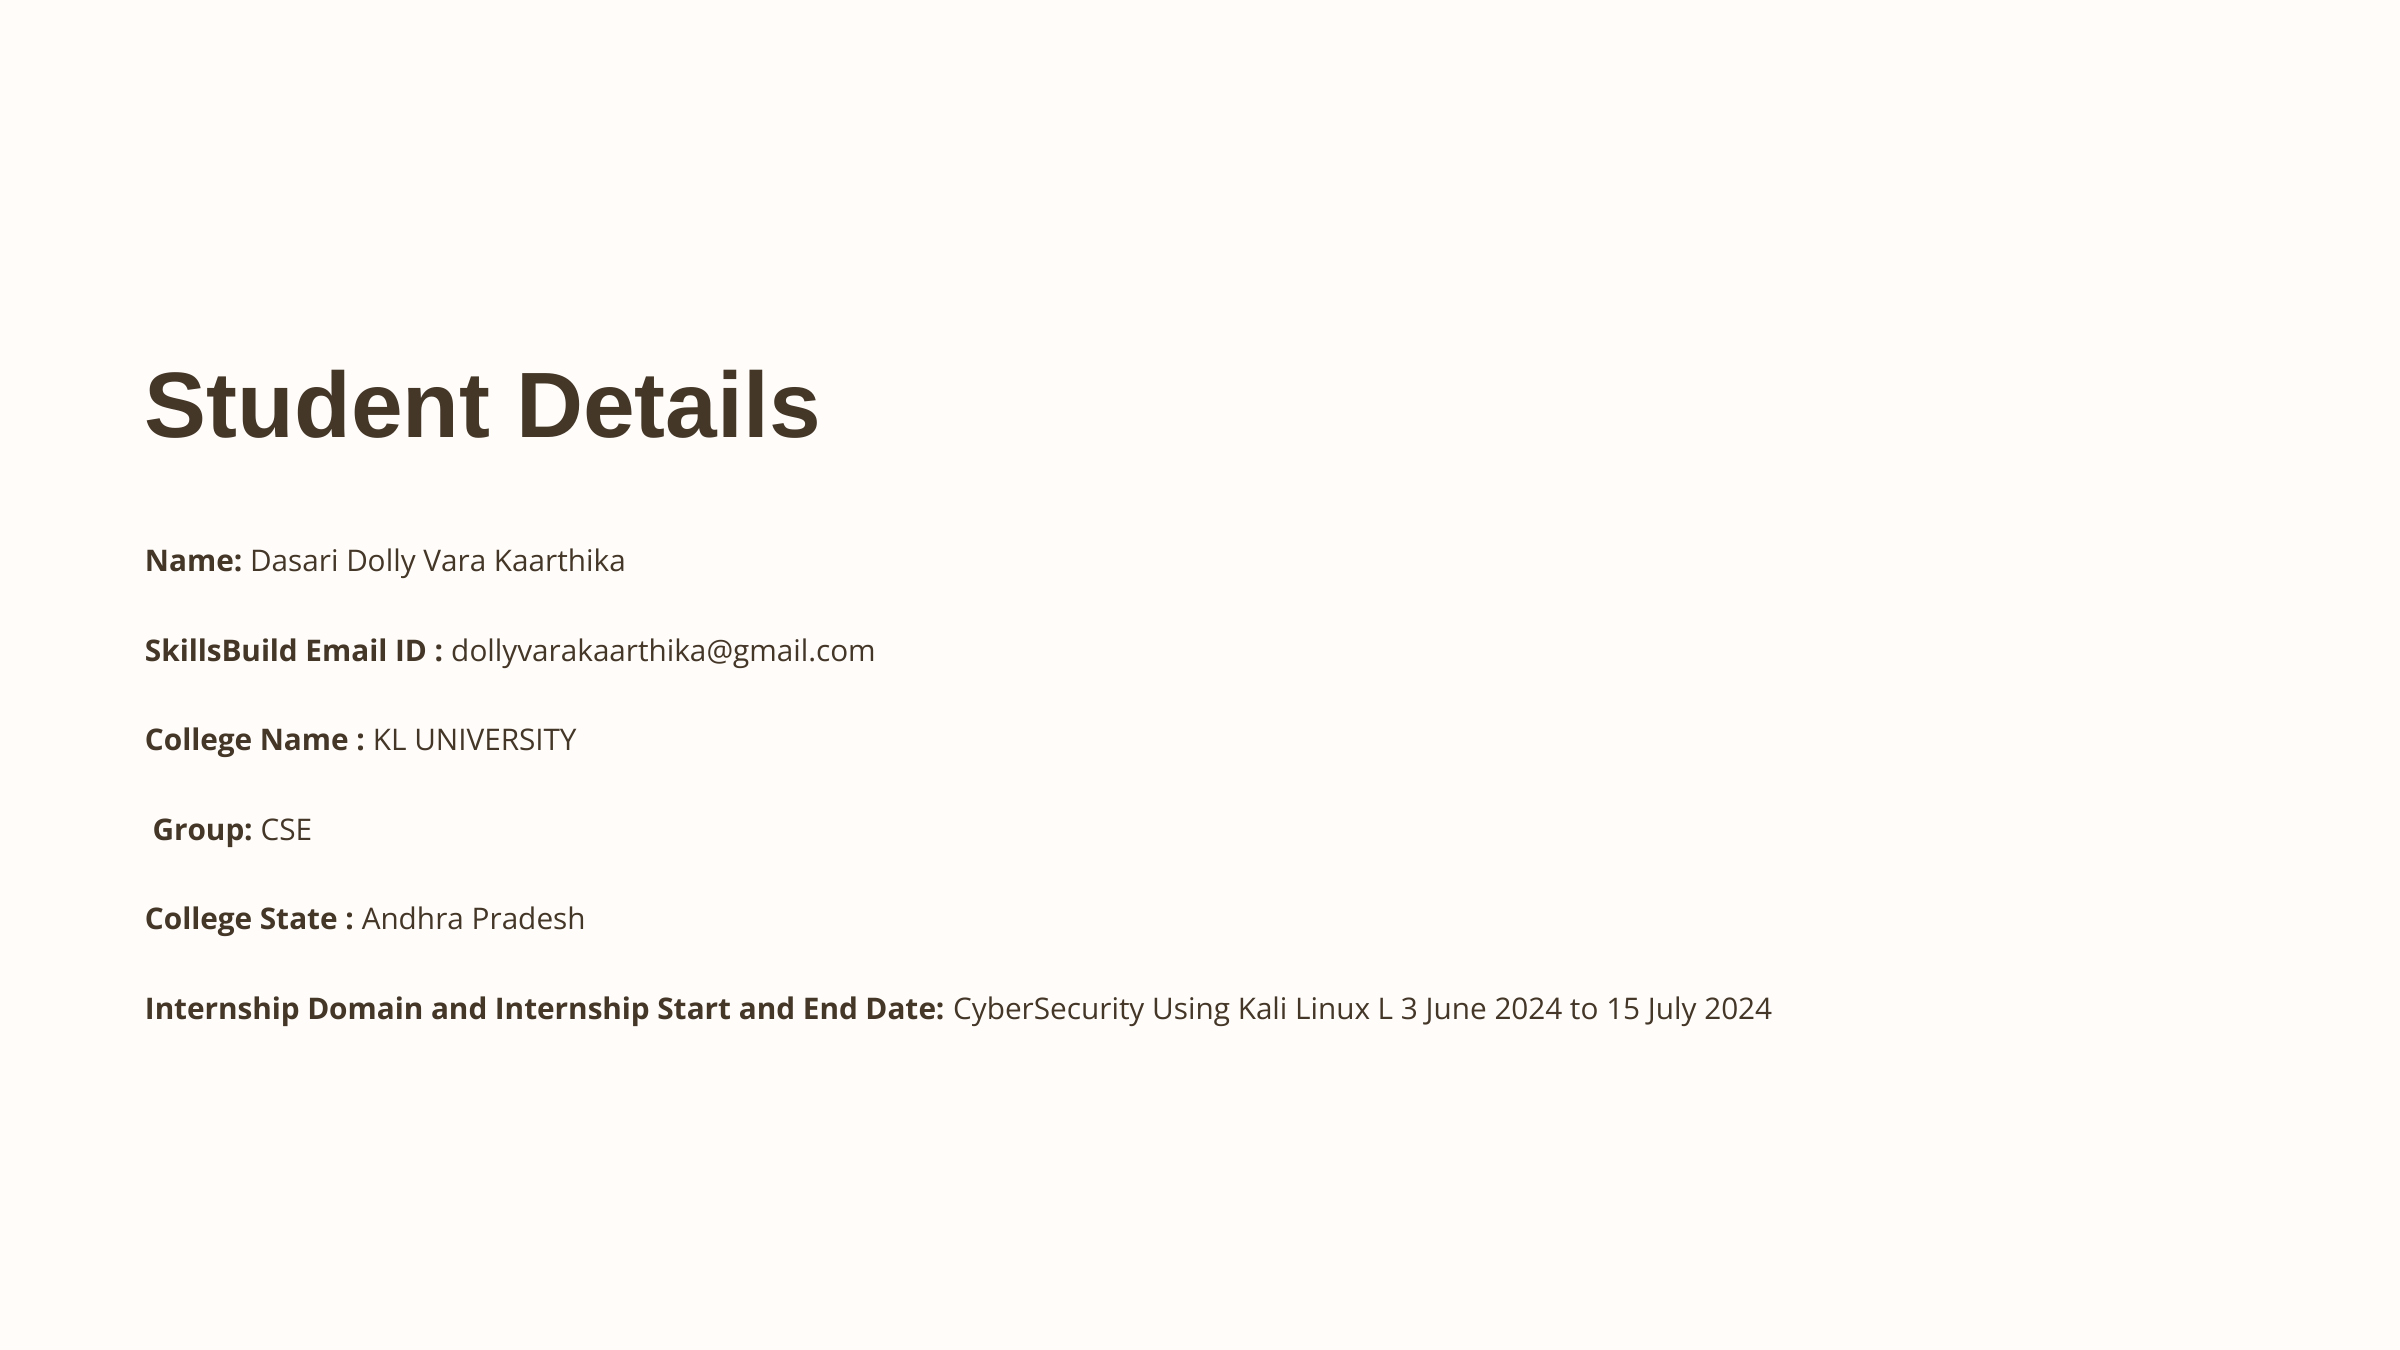

Student Details
Name: Dasari Dolly Vara Kaarthika
SkillsBuild Email ID : dollyvarakaarthika@gmail.com
College Name : KL UNIVERSITY
 Group: CSE
College State : Andhra Pradesh
Internship Domain and Internship Start and End Date: CyberSecurity Using Kali Linux L 3 June 2024 to 15 July 2024